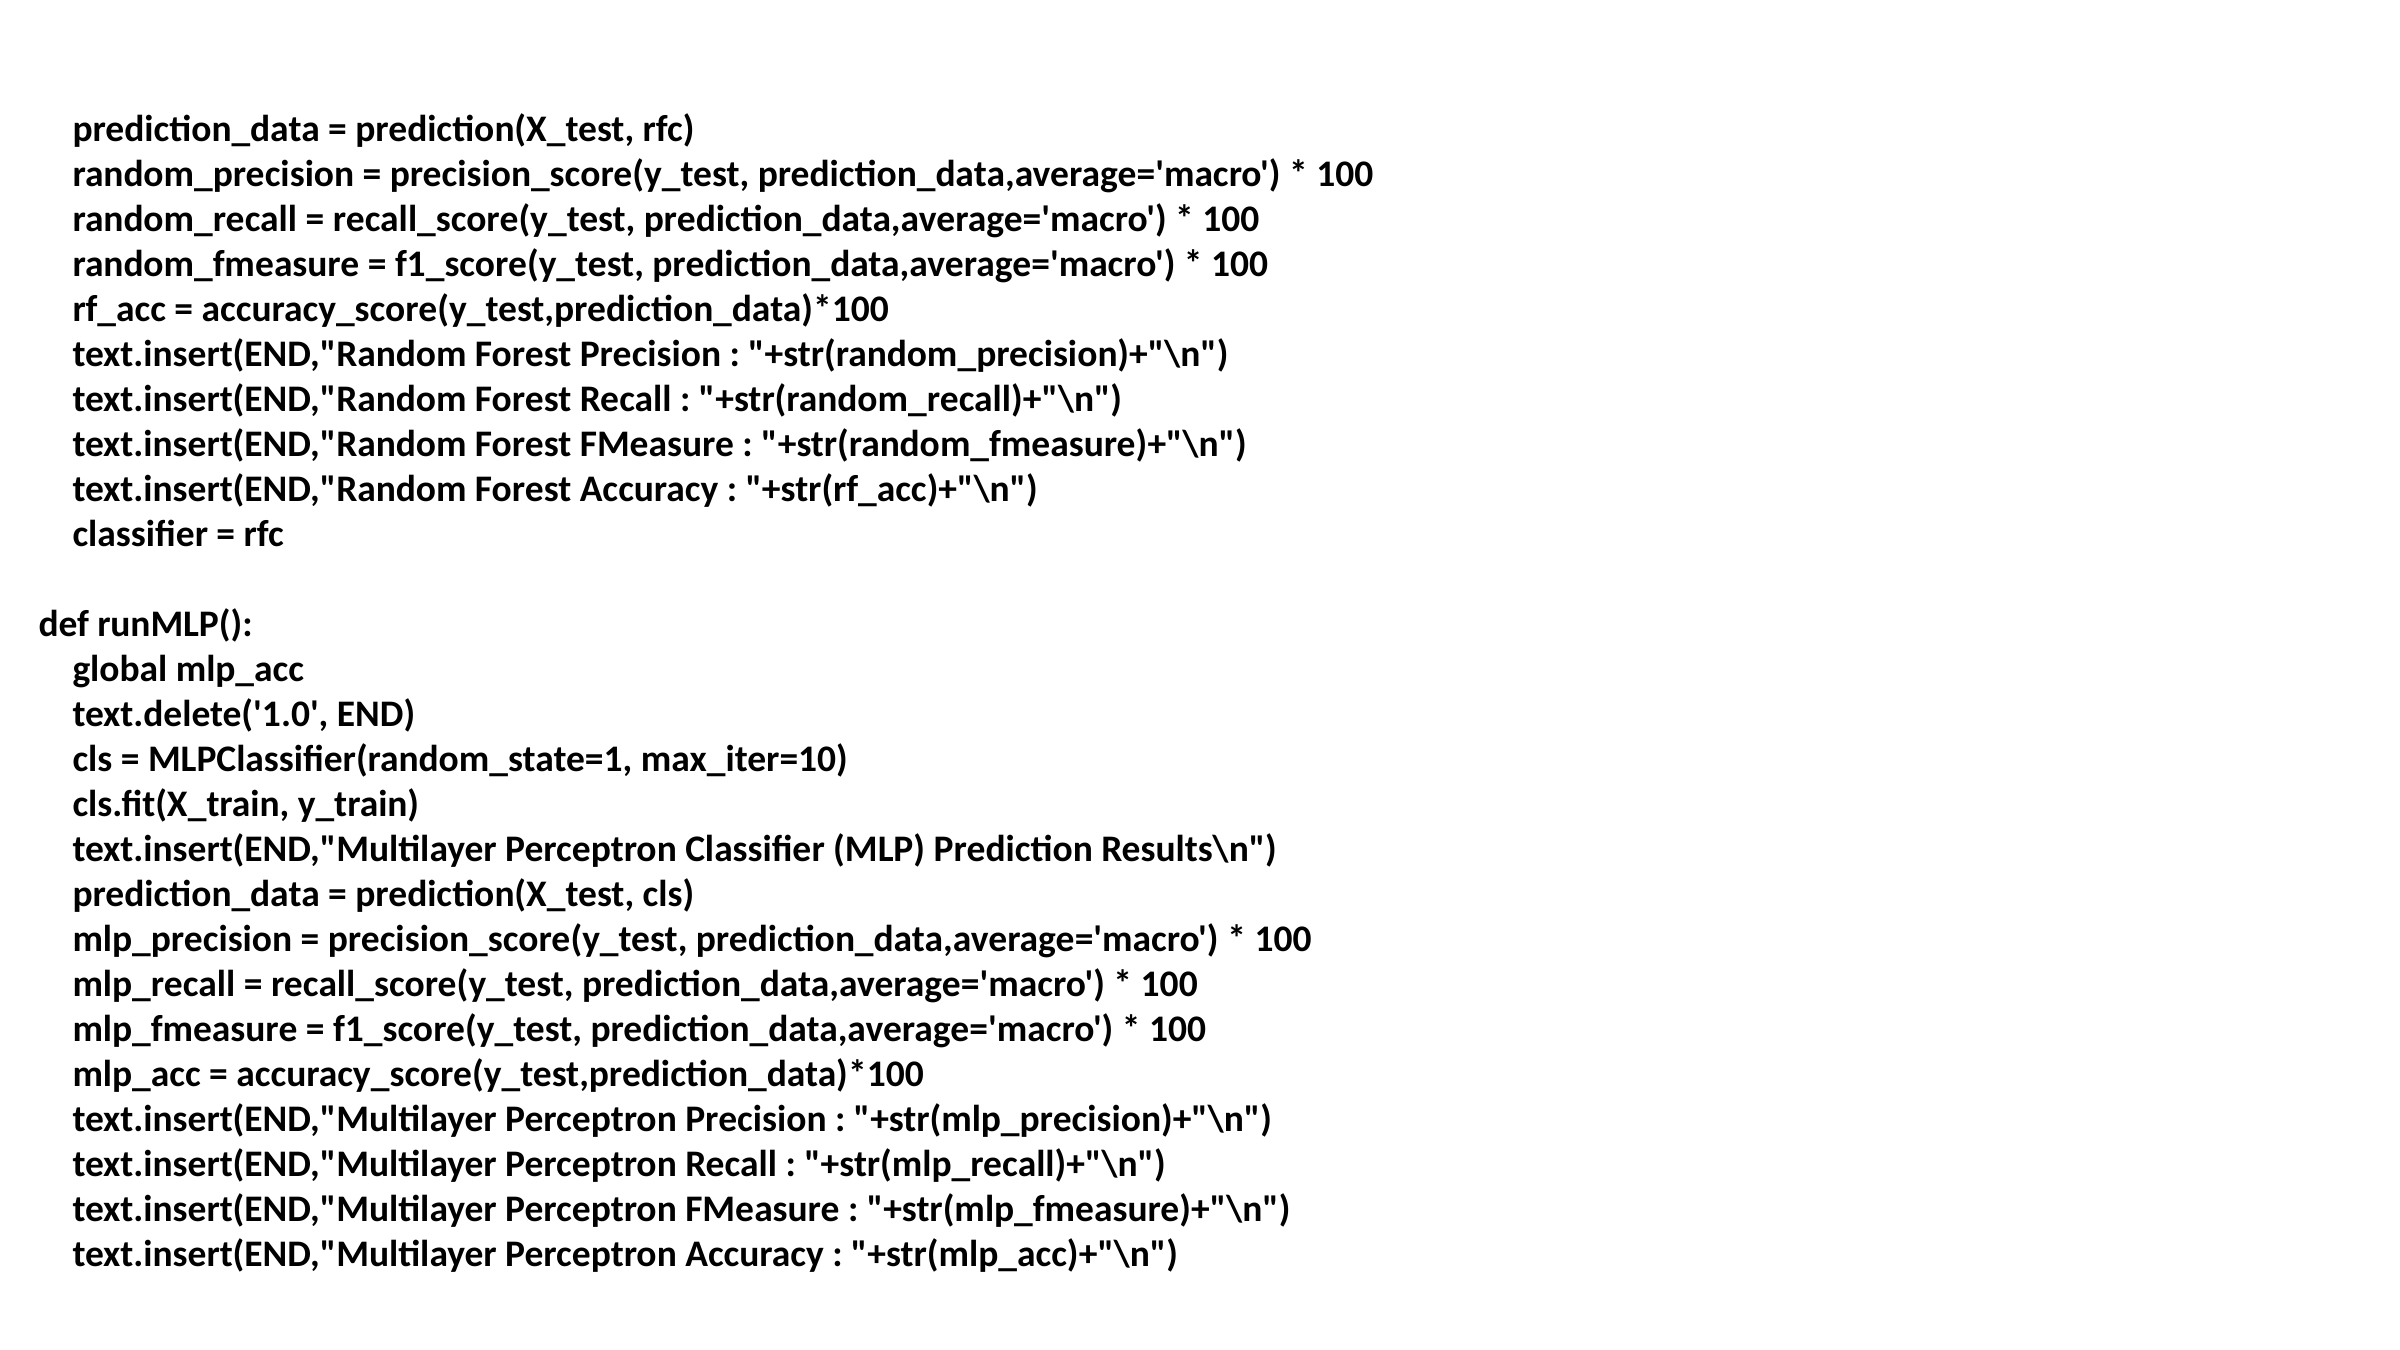

prediction_data = prediction(X_test, rfc)
    random_precision = precision_score(y_test, prediction_data,average='macro') * 100
    random_recall = recall_score(y_test, prediction_data,average='macro') * 100
    random_fmeasure = f1_score(y_test, prediction_data,average='macro') * 100
    rf_acc = accuracy_score(y_test,prediction_data)*100
    text.insert(END,"Random Forest Precision : "+str(random_precision)+"\n")
    text.insert(END,"Random Forest Recall : "+str(random_recall)+"\n")
    text.insert(END,"Random Forest FMeasure : "+str(random_fmeasure)+"\n")
    text.insert(END,"Random Forest Accuracy : "+str(rf_acc)+"\n")
    classifier = rfc

def runMLP():
    global mlp_acc
    text.delete('1.0', END)
    cls = MLPClassifier(random_state=1, max_iter=10)
    cls.fit(X_train, y_train)
    text.insert(END,"Multilayer Perceptron Classifier (MLP) Prediction Results\n")
    prediction_data = prediction(X_test, cls)
    mlp_precision = precision_score(y_test, prediction_data,average='macro') * 100
    mlp_recall = recall_score(y_test, prediction_data,average='macro') * 100
    mlp_fmeasure = f1_score(y_test, prediction_data,average='macro') * 100
    mlp_acc = accuracy_score(y_test,prediction_data)*100
    text.insert(END,"Multilayer Perceptron Precision : "+str(mlp_precision)+"\n")
    text.insert(END,"Multilayer Perceptron Recall : "+str(mlp_recall)+"\n")
    text.insert(END,"Multilayer Perceptron FMeasure : "+str(mlp_fmeasure)+"\n")
    text.insert(END,"Multilayer Perceptron Accuracy : "+str(mlp_acc)+"\n")